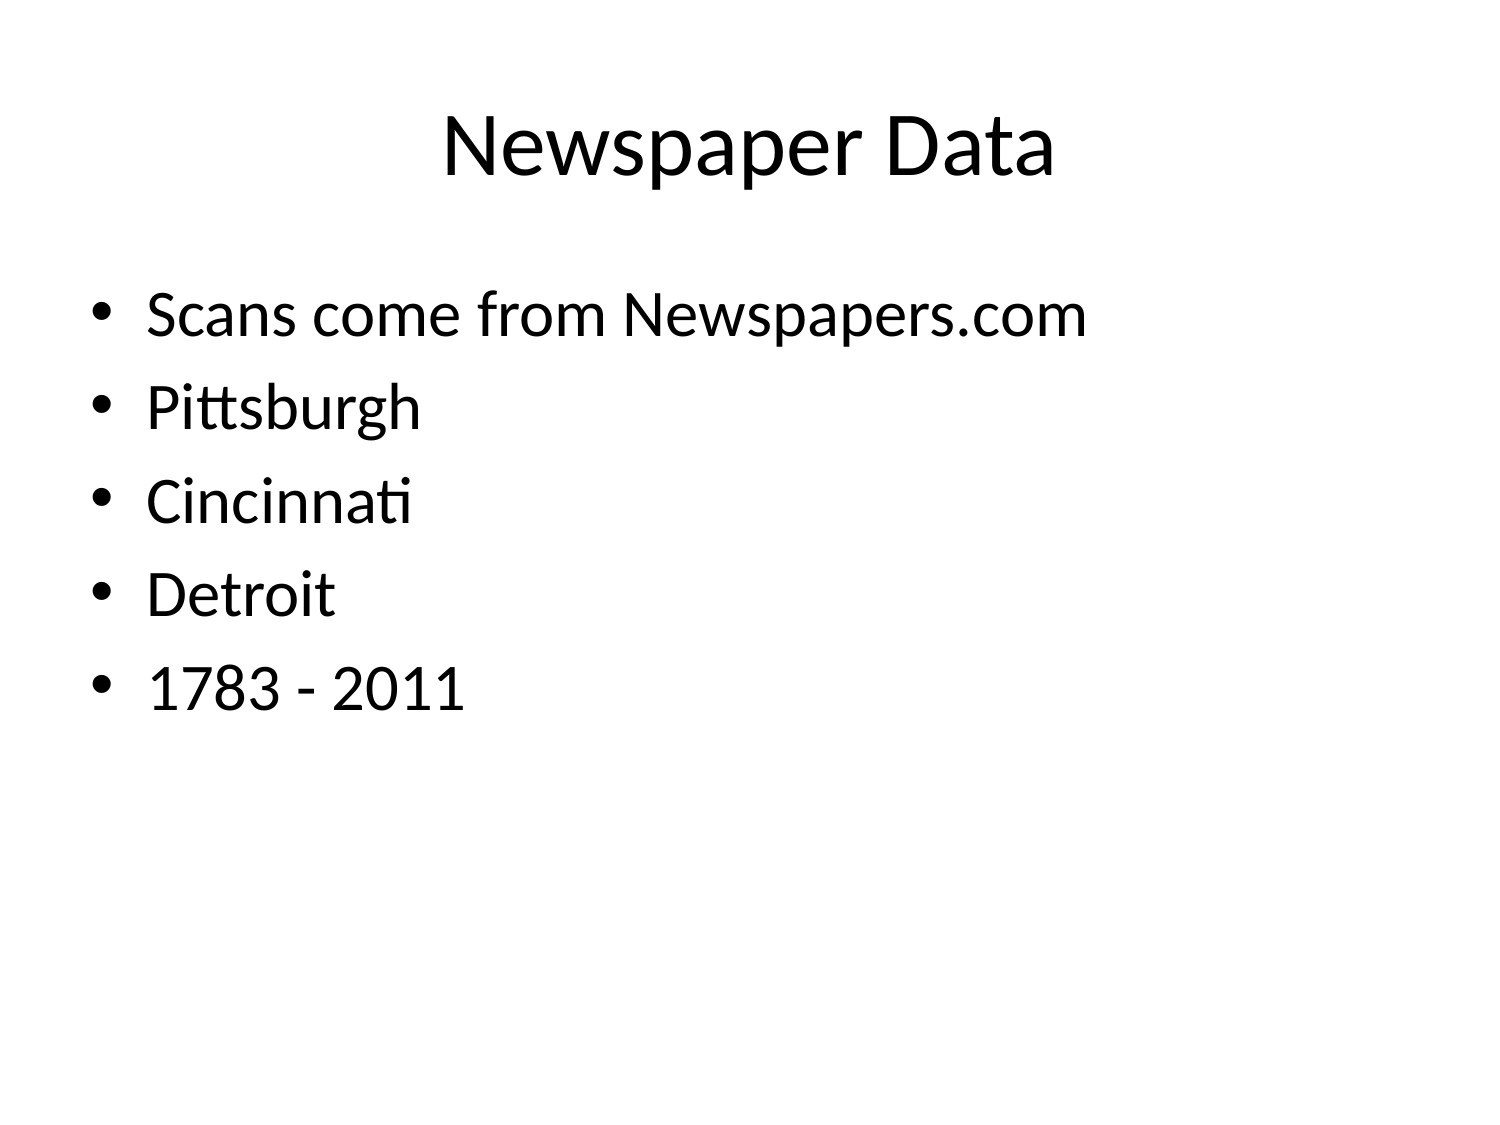

# Newspaper Data
Scans come from Newspapers.com
Pittsburgh
Cincinnati
Detroit
1783 - 2011